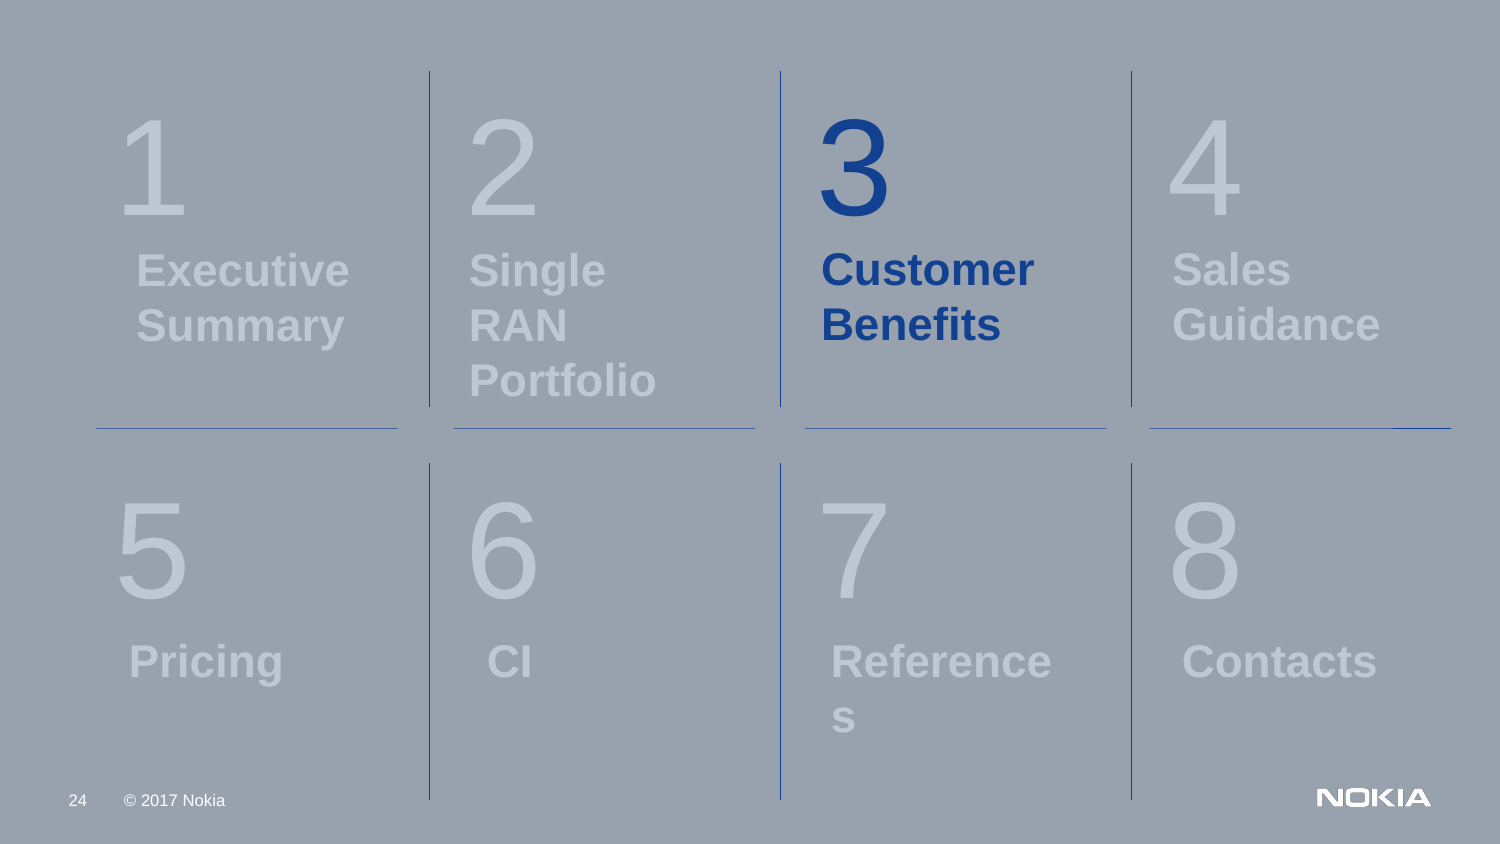

1
2
3
4
Customer
Benefits
Sales Guidance
Executive Summary
Single RAN
Portfolio
5
6
7
8
References
Contacts
CI
Pricing